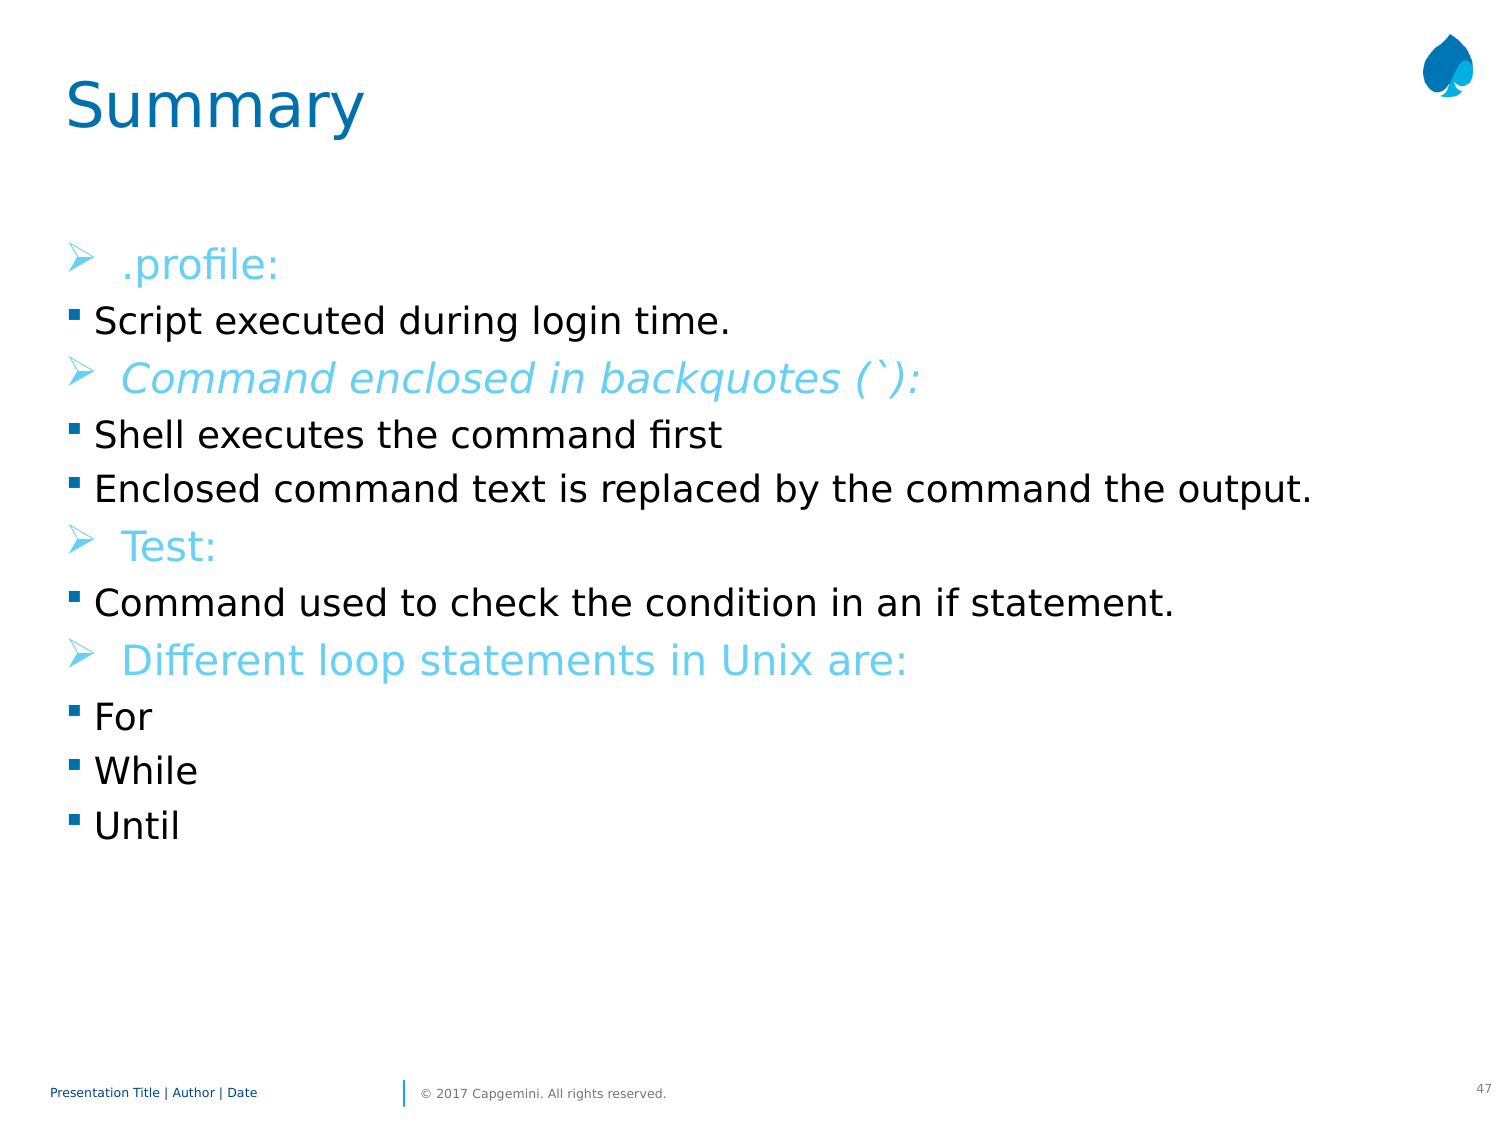

# Summary
.profile:
Script executed during login time.
Command enclosed in backquotes (`):
Shell executes the command first
Enclosed command text is replaced by the command the output.
Test:
Command used to check the condition in an if statement.
Different loop statements in Unix are:
For
While
Until